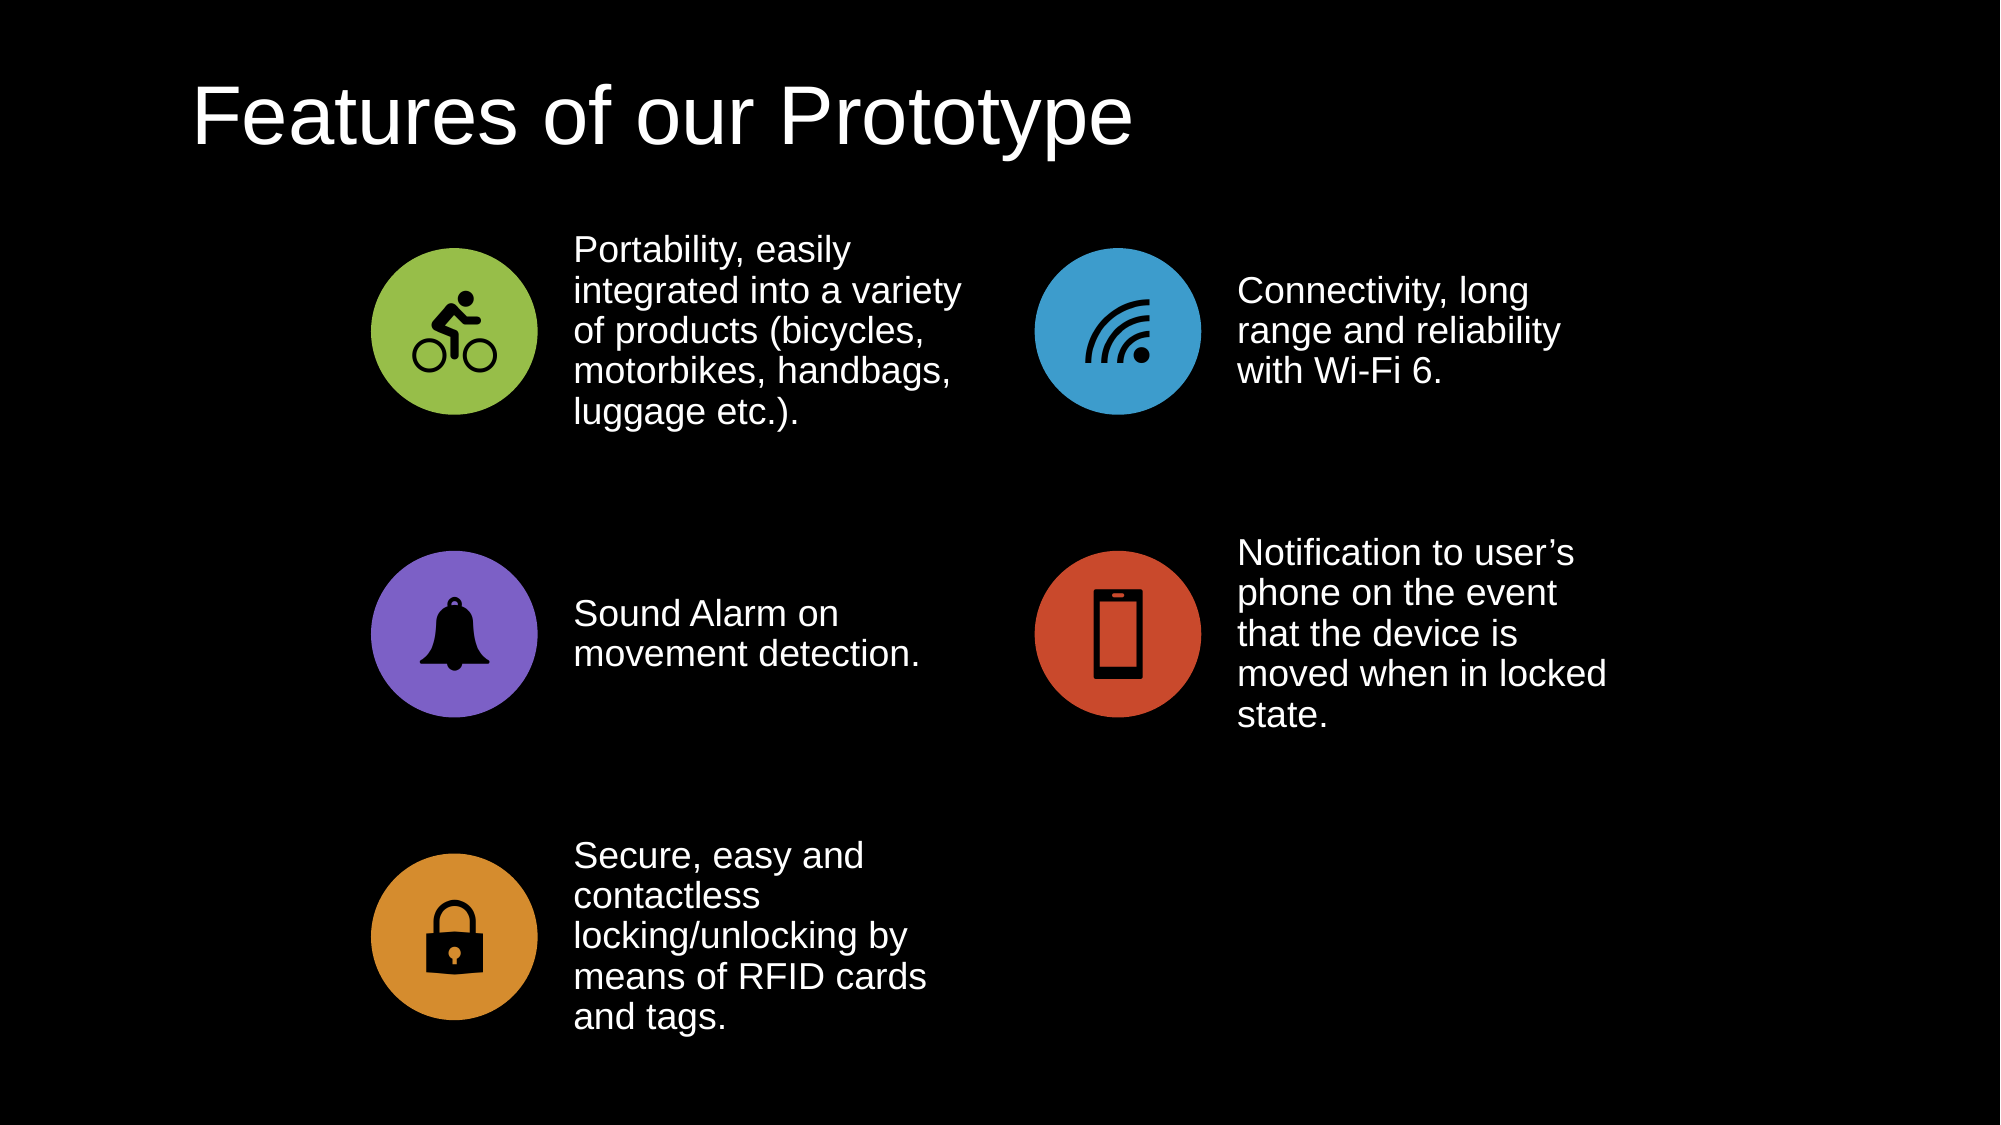

# Features of our Prototype
Portability, easily integrated into a variety of products (bicycles, motorbikes, handbags, luggage etc.).
Connectivity, long range and reliability with Wi-Fi 6.
Sound Alarm on movement detection.
Notification to user’s phone on the event that the device is moved when in locked state.
Secure, easy and contactless locking/unlocking by means of RFID cards and tags.